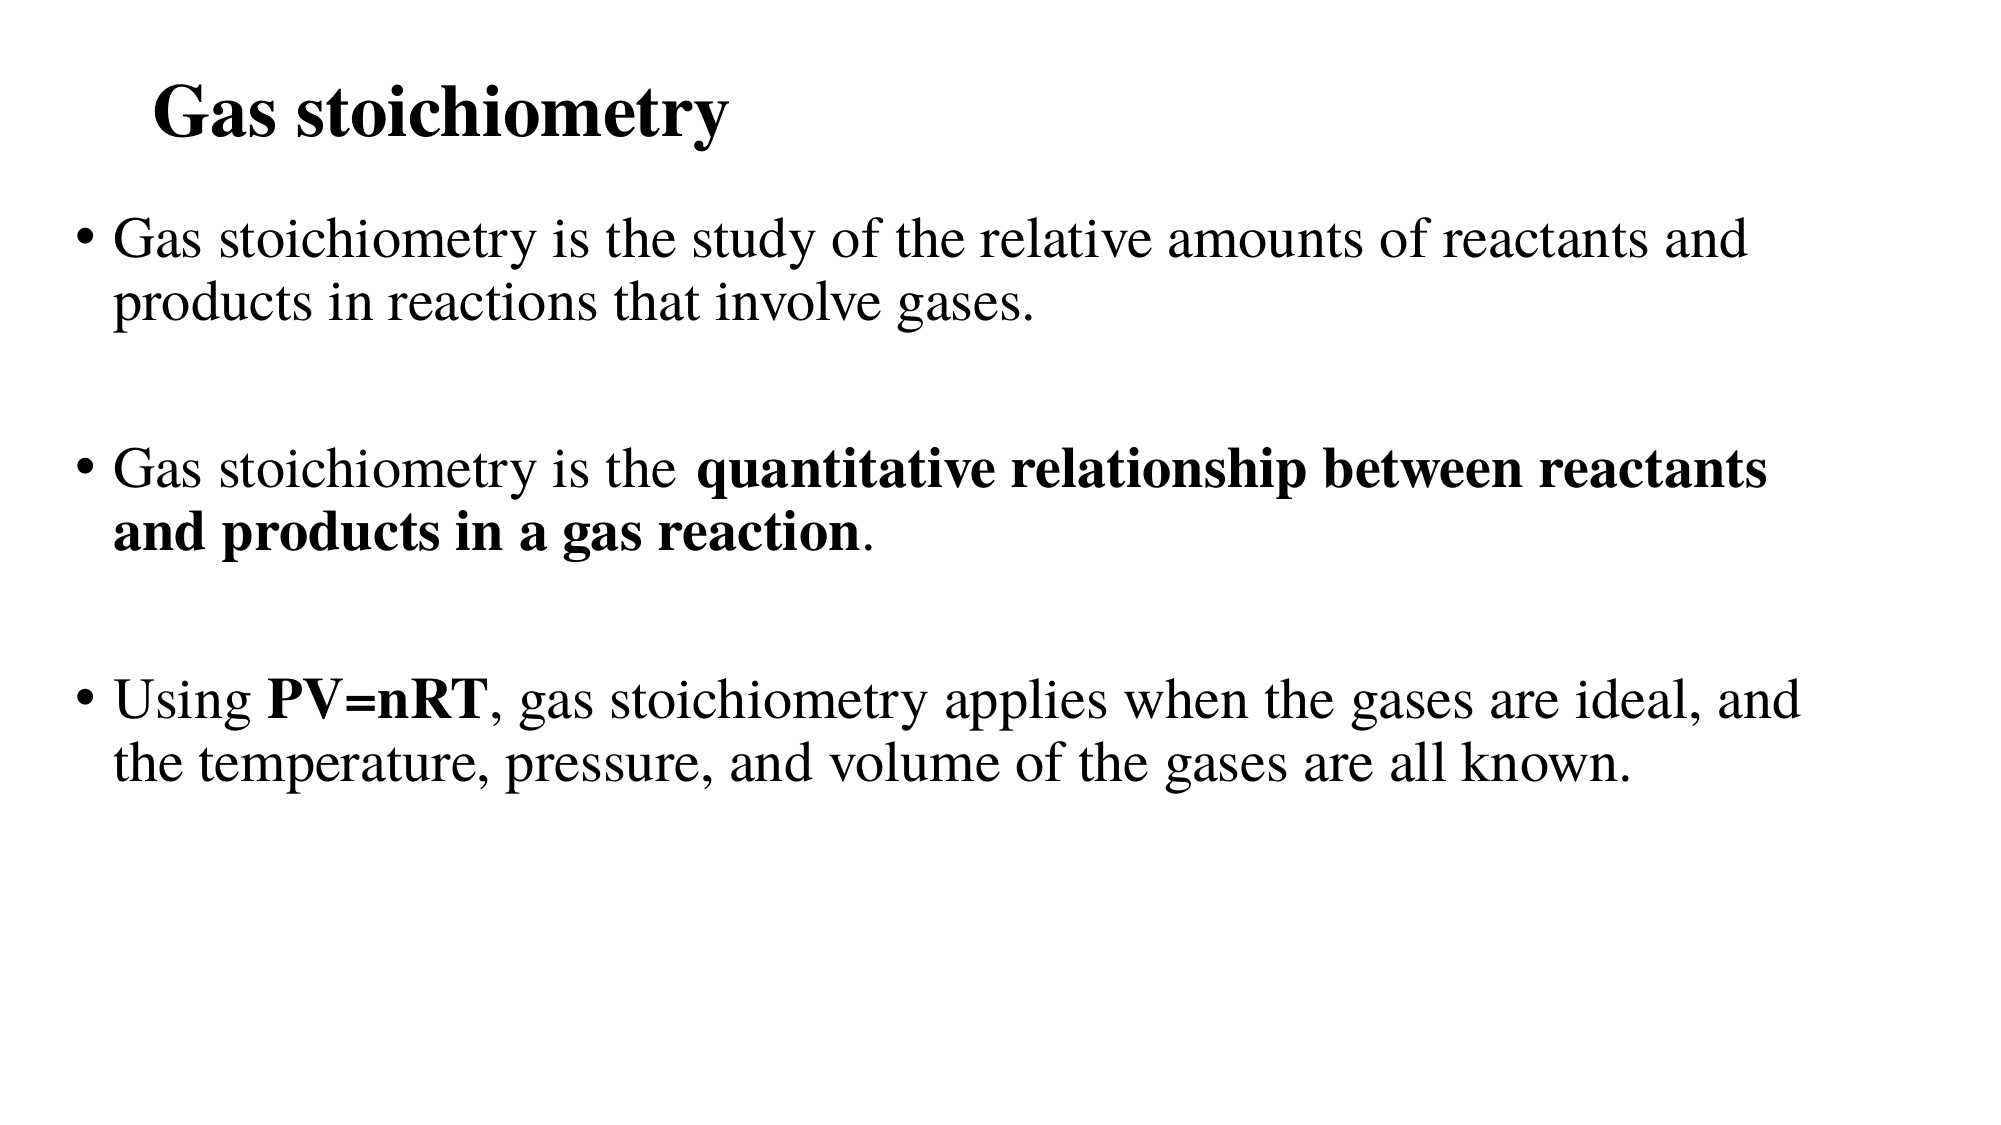

# Gas stoichiometry
Gas stoichiometry is the study of the relative amounts of reactants and products in reactions that involve gases.

Gas stoichiometry is the quantitative relationship between reactants and products in a gas reaction.

Using PV=nRT, gas stoichiometry applies when the gases are ideal, and the temperature, pressure, and volume of the gases are all known.